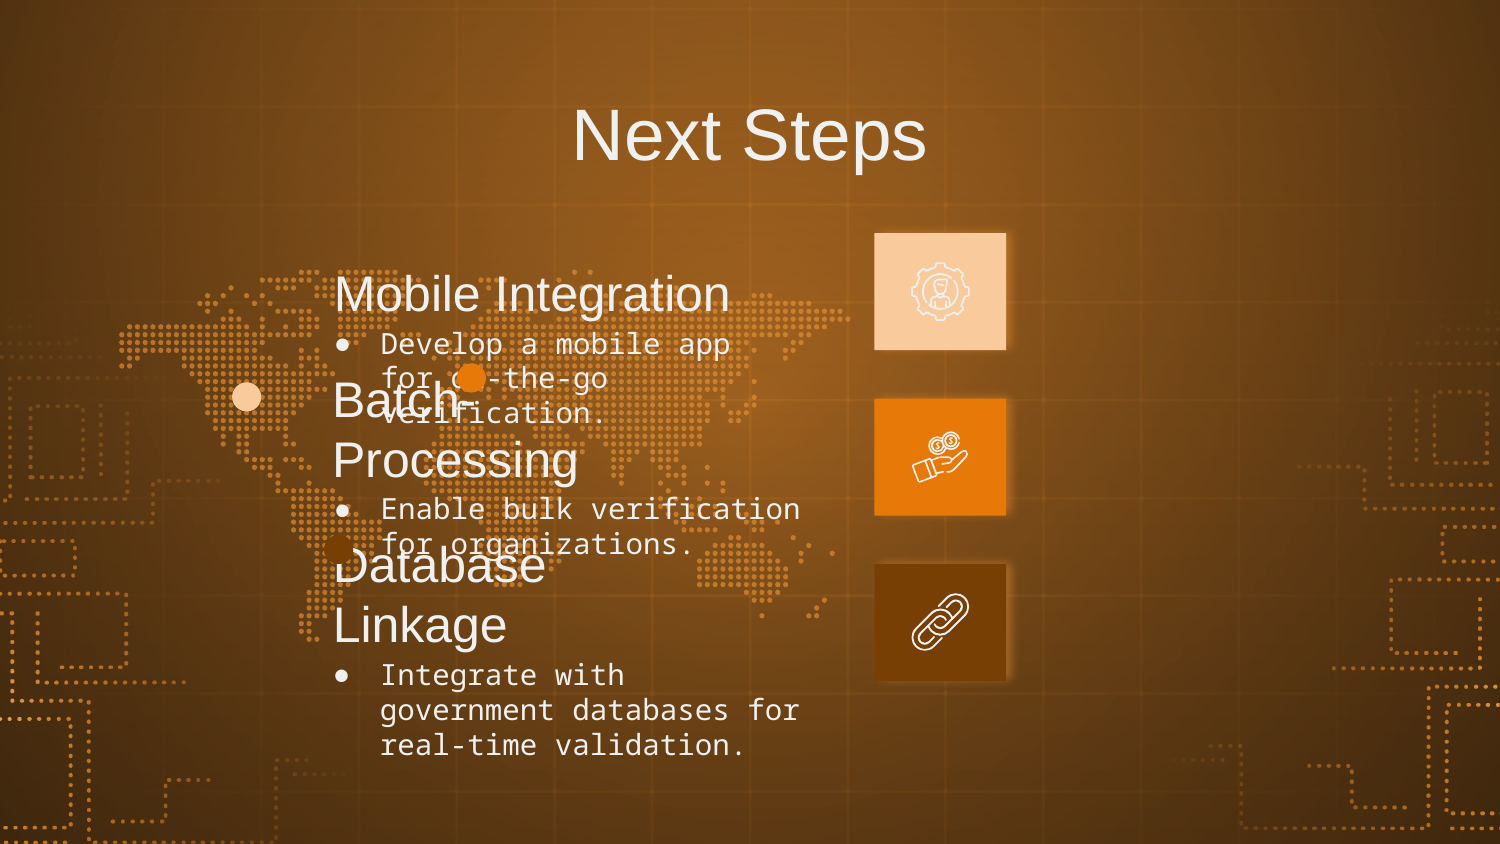

# Next Steps

Mobile Integration

Develop a mobile app for on-the-go verification.

Batch-Processing

Enable bulk verification for organizations.

Database Linkage

Integrate with government databases for real-time validation.